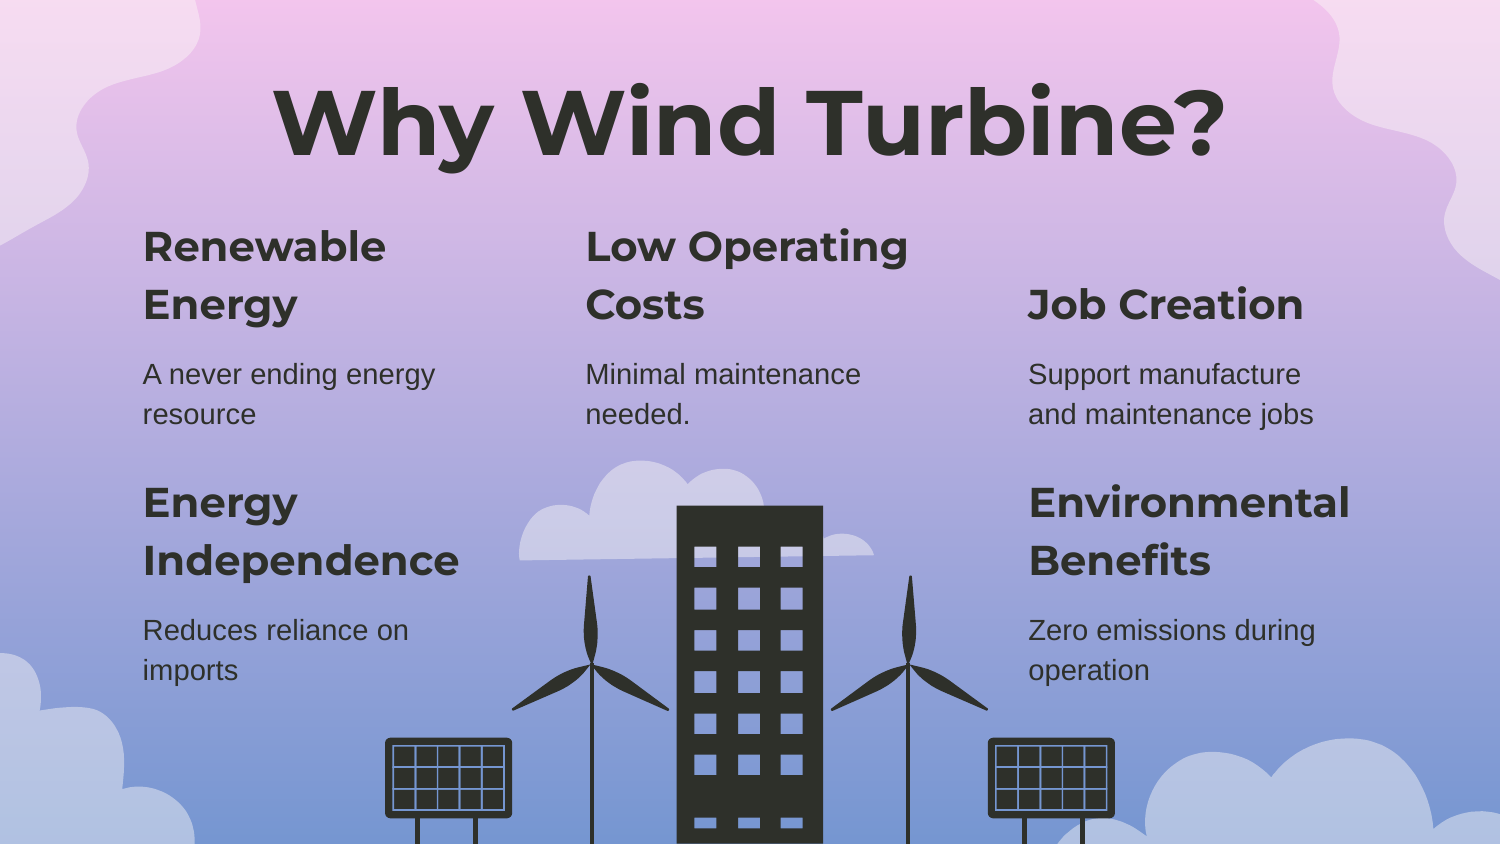

# Why Wind Turbine?
Renewable Energy
Low Operating Costs
Job Creation
A never ending energy resource
Minimal maintenance needed.
Support manufacture and maintenance jobs

Energy Independence
Environmental Benefits
Reduces reliance on imports
Zero emissions during operation